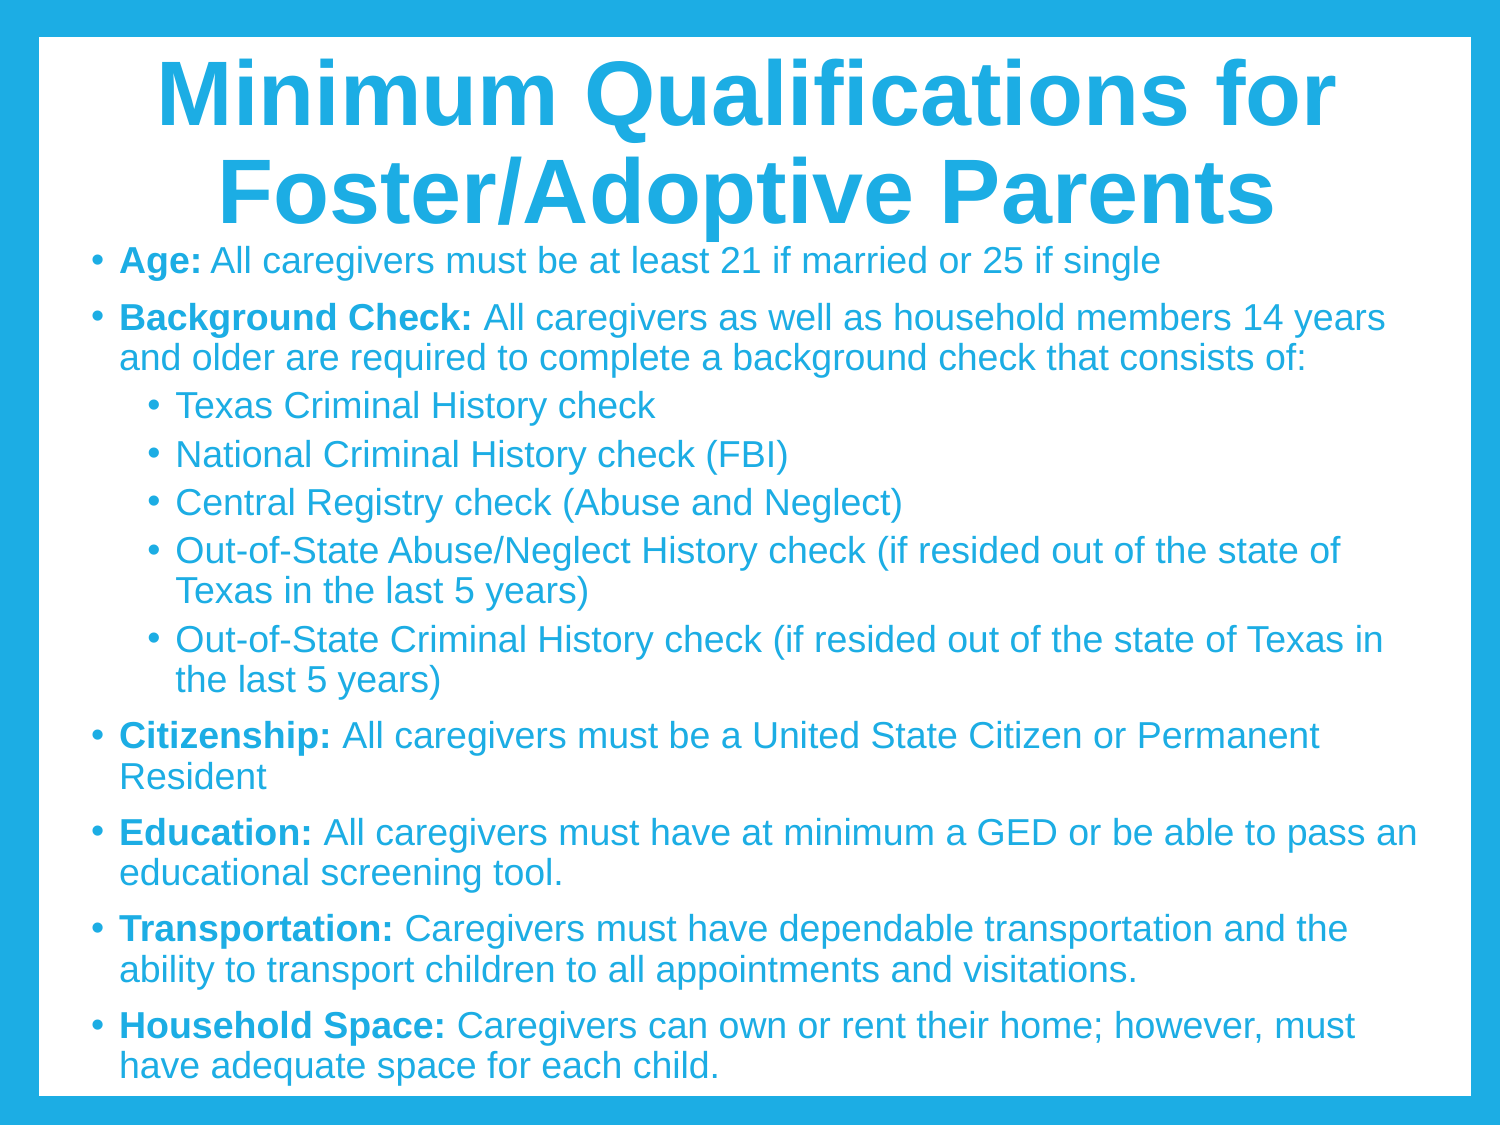

# Minimum Qualifications for Foster/Adoptive Parents
Age: All caregivers must be at least 21 if married or 25 if single
Background Check: All caregivers as well as household members 14 years and older are required to complete a background check that consists of:
Texas Criminal History check
National Criminal History check (FBI)
Central Registry check (Abuse and Neglect)
Out-of-State Abuse/Neglect History check (if resided out of the state of Texas in the last 5 years)
Out-of-State Criminal History check (if resided out of the state of Texas in the last 5 years)
Citizenship: All caregivers must be a United State Citizen or Permanent Resident
Education: All caregivers must have at minimum a GED or be able to pass an educational screening tool.
Transportation: Caregivers must have dependable transportation and the ability to transport children to all appointments and visitations.
Household Space: Caregivers can own or rent their home; however, must have adequate space for each child.